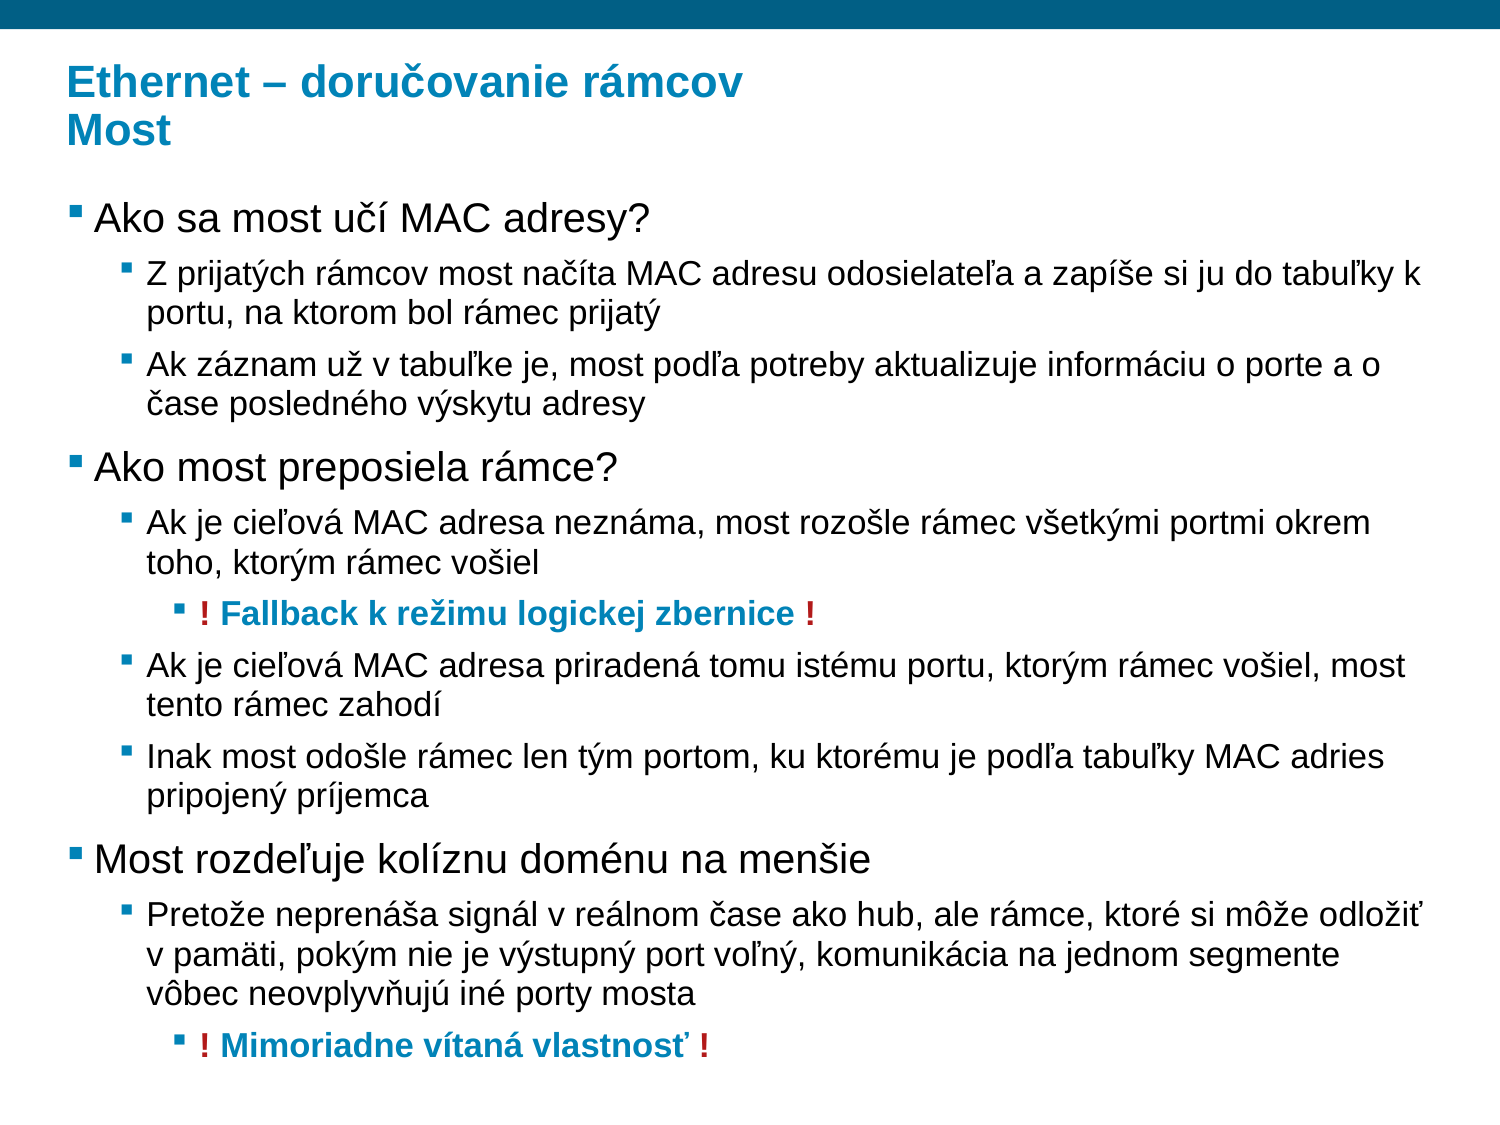

# Ethernet – doručovanie rámcov Most
Ako sa most učí MAC adresy?
Z prijatých rámcov most načíta MAC adresu odosielateľa a zapíše si ju do tabuľky k portu, na ktorom bol rámec prijatý
Ak záznam už v tabuľke je, most podľa potreby aktualizuje informáciu o porte a o čase posledného výskytu adresy
Ako most preposiela rámce?
Ak je cieľová MAC adresa neznáma, most rozošle rámec všetkými portmi okrem toho, ktorým rámec vošiel
! Fallback k režimu logickej zbernice !
Ak je cieľová MAC adresa priradená tomu istému portu, ktorým rámec vošiel, most tento rámec zahodí
Inak most odošle rámec len tým portom, ku ktorému je podľa tabuľky MAC adries pripojený príjemca
Most rozdeľuje kolíznu doménu na menšie
Pretože neprenáša signál v reálnom čase ako hub, ale rámce, ktoré si môže odložiť v pamäti, pokým nie je výstupný port voľný, komunikácia na jednom segmente vôbec neovplyvňujú iné porty mosta
! Mimoriadne vítaná vlastnosť !